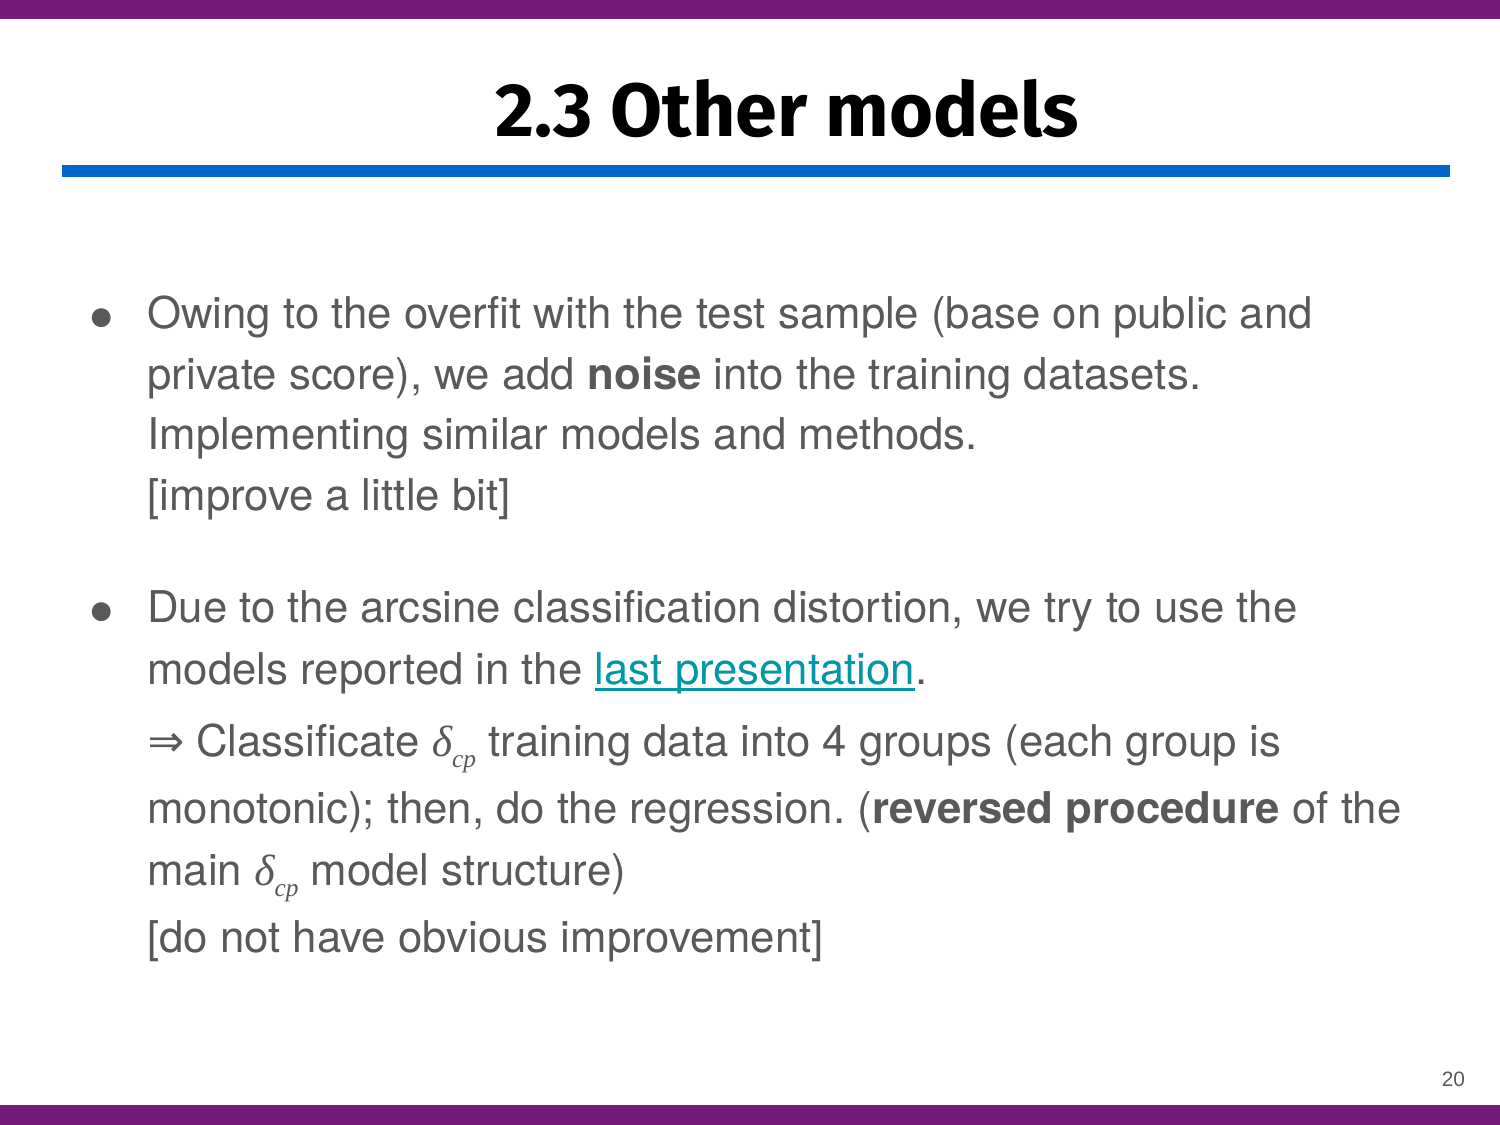

2.3 Other models
Owing to the overfit with the test sample (base on public and private score), we add noise into the training datasets. Implementing similar models and methods.
[improve a little bit]
Due to the arcsine classification distortion, we try to use the models reported in the last presentation.
⇒ Classificate δcp training data into 4 groups (each group is monotonic); then, do the regression. (reversed procedure of the main δcp model structure)
[do not have obvious improvement]
20